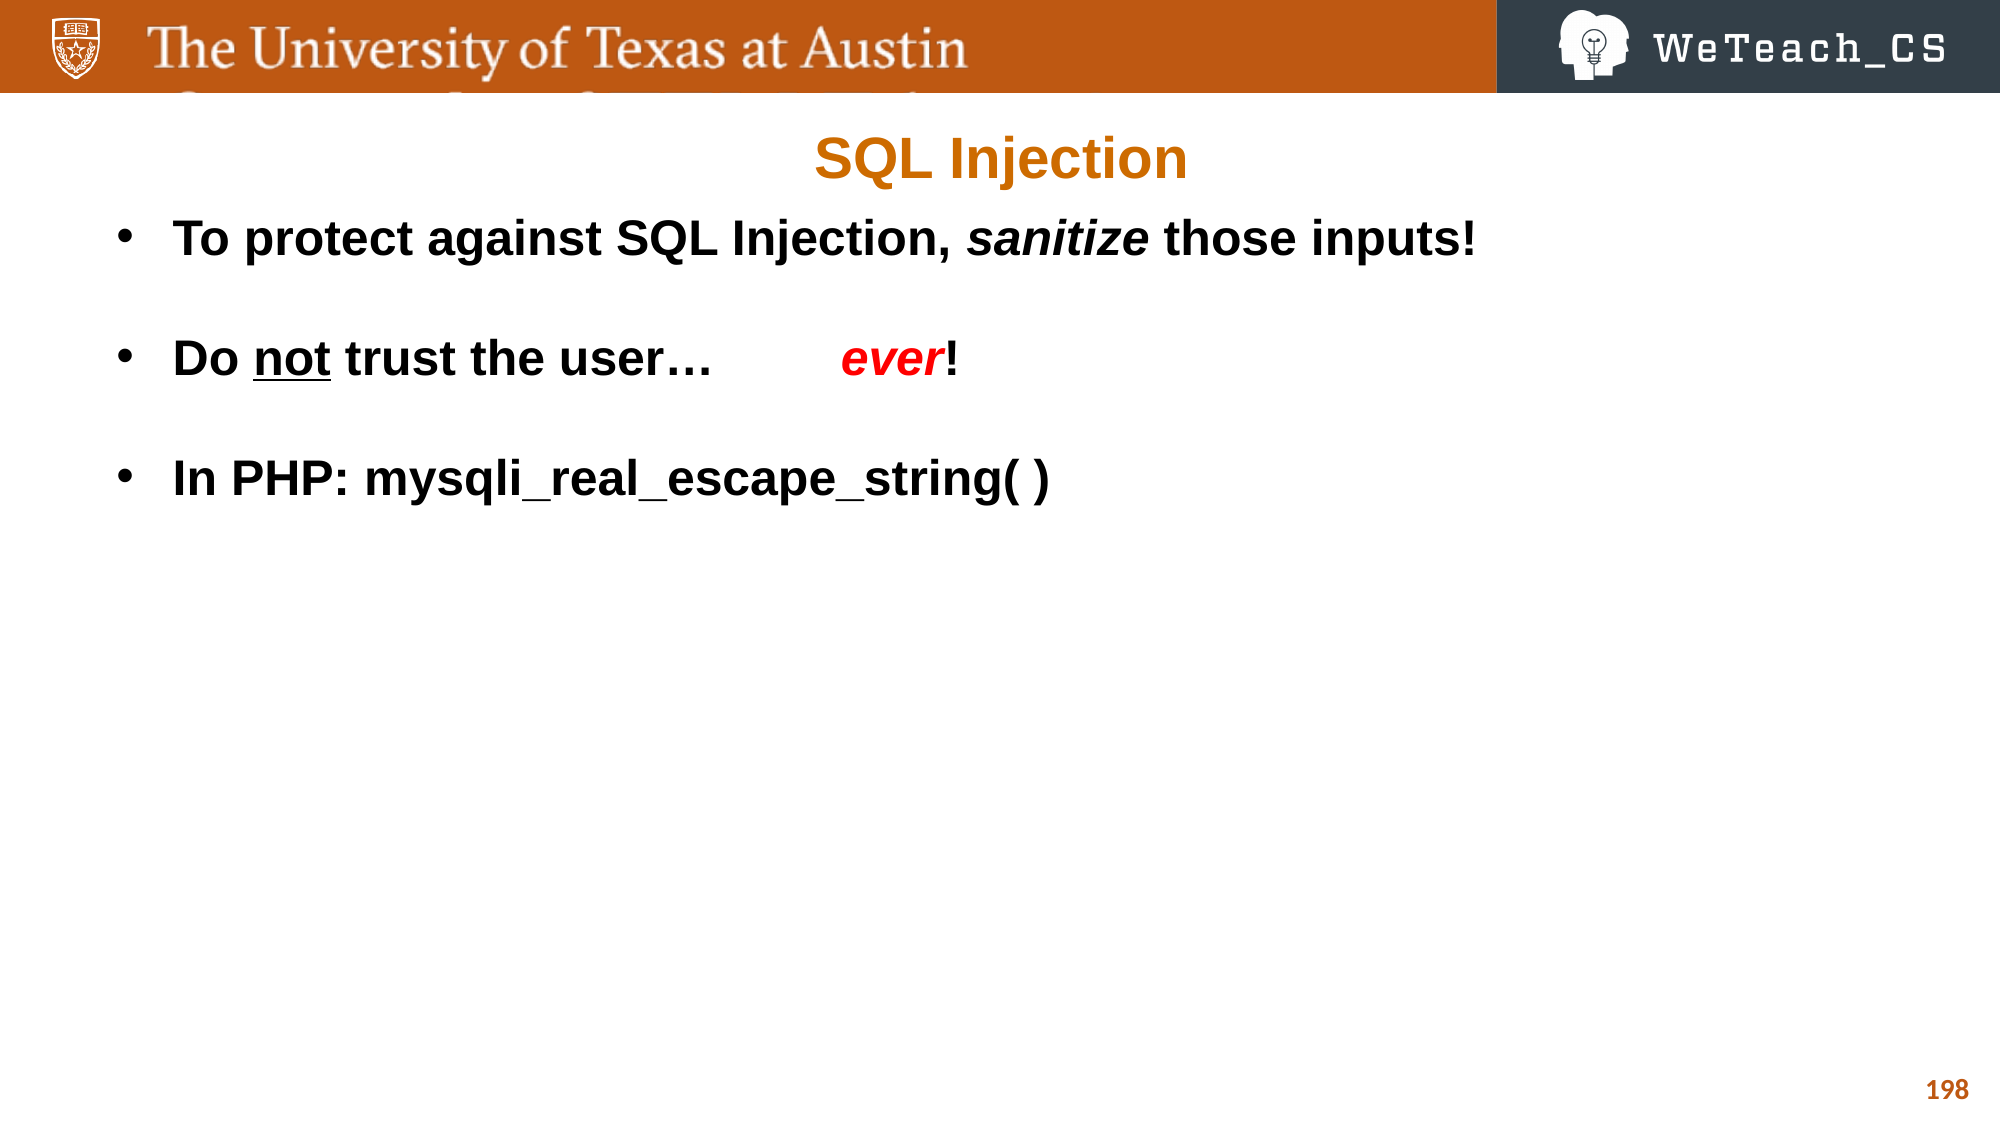

SQL Injection
To protect against SQL Injection, sanitize those inputs!

Do not trust the user…         ever!

In PHP: mysqli_real_escape_string( )